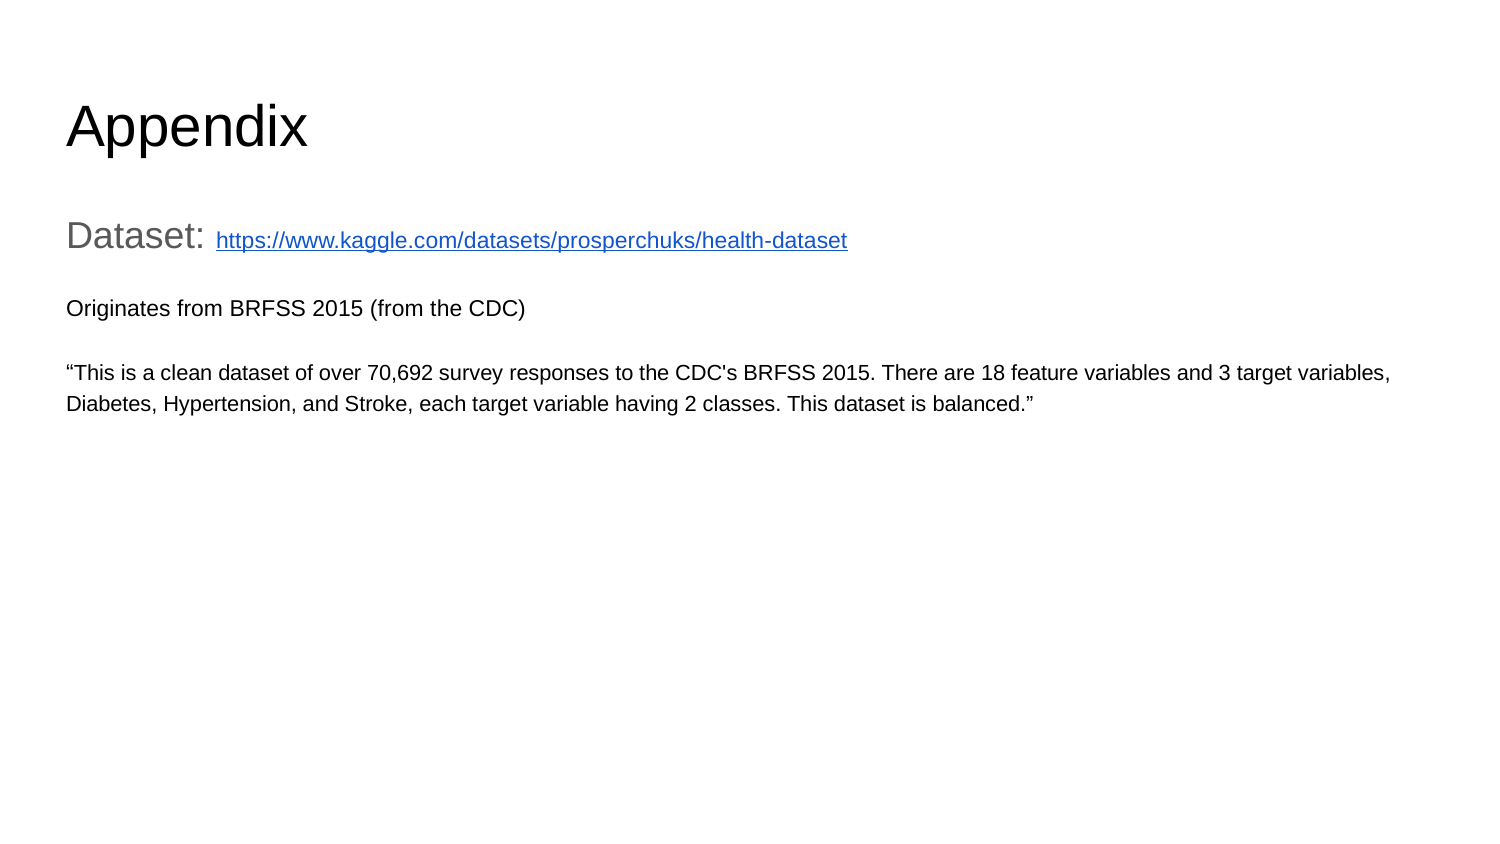

# Appendix
Dataset: https://www.kaggle.com/datasets/prosperchuks/health-dataset
Originates from BRFSS 2015 (from the CDC)
“This is a clean dataset of over 70,692 survey responses to the CDC's BRFSS 2015. There are 18 feature variables and 3 target variables, Diabetes, Hypertension, and Stroke, each target variable having 2 classes. This dataset is balanced.”